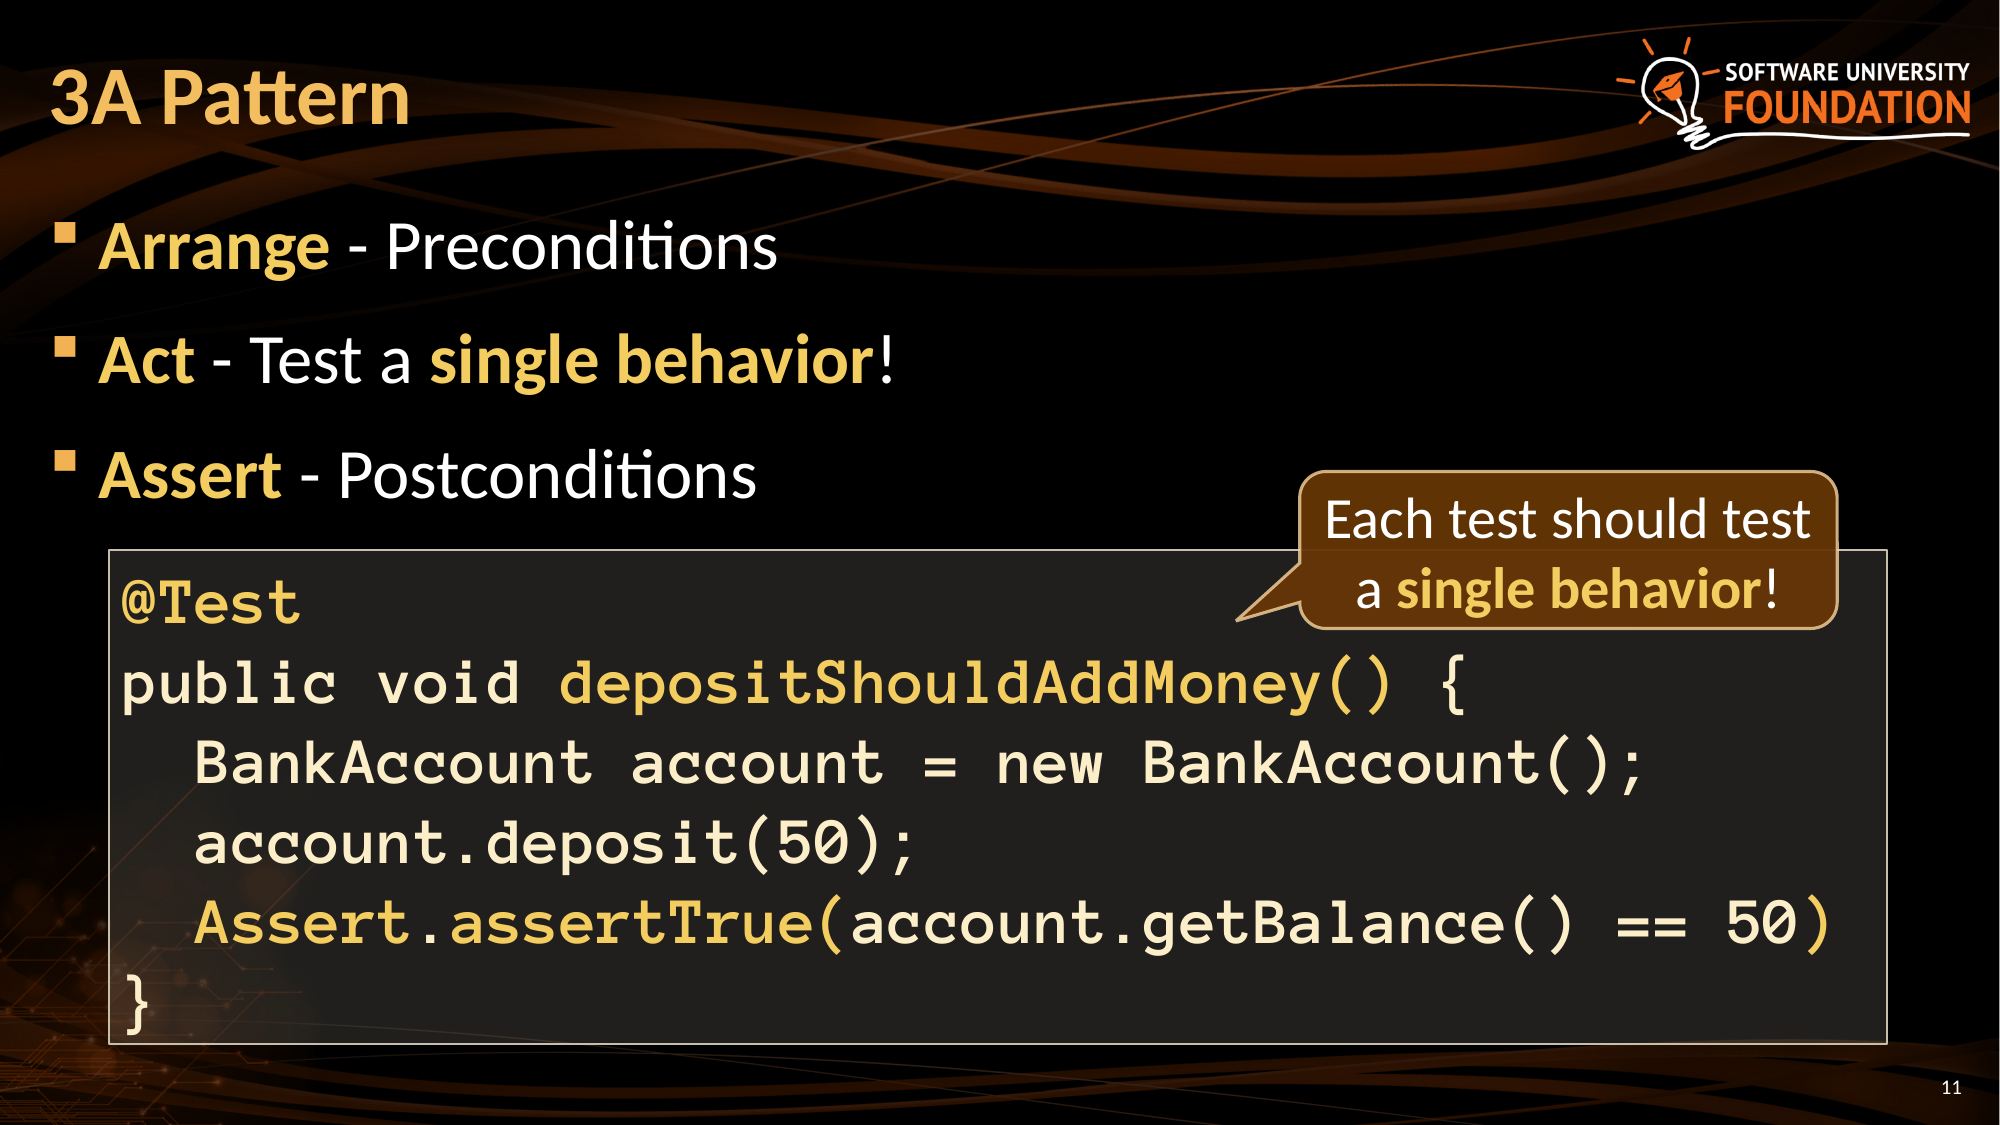

# 3A Pattern
Arrange - Preconditions
Act - Test a single behavior!
Assert - Postconditions

Each test should test a single behavior!
@Test
public void depositShouldAddMoney() {
  BankAccount account = new BankAccount();
  account.deposit(50);
  Assert.assertTrue(account.getBalance() == 50)
}
11